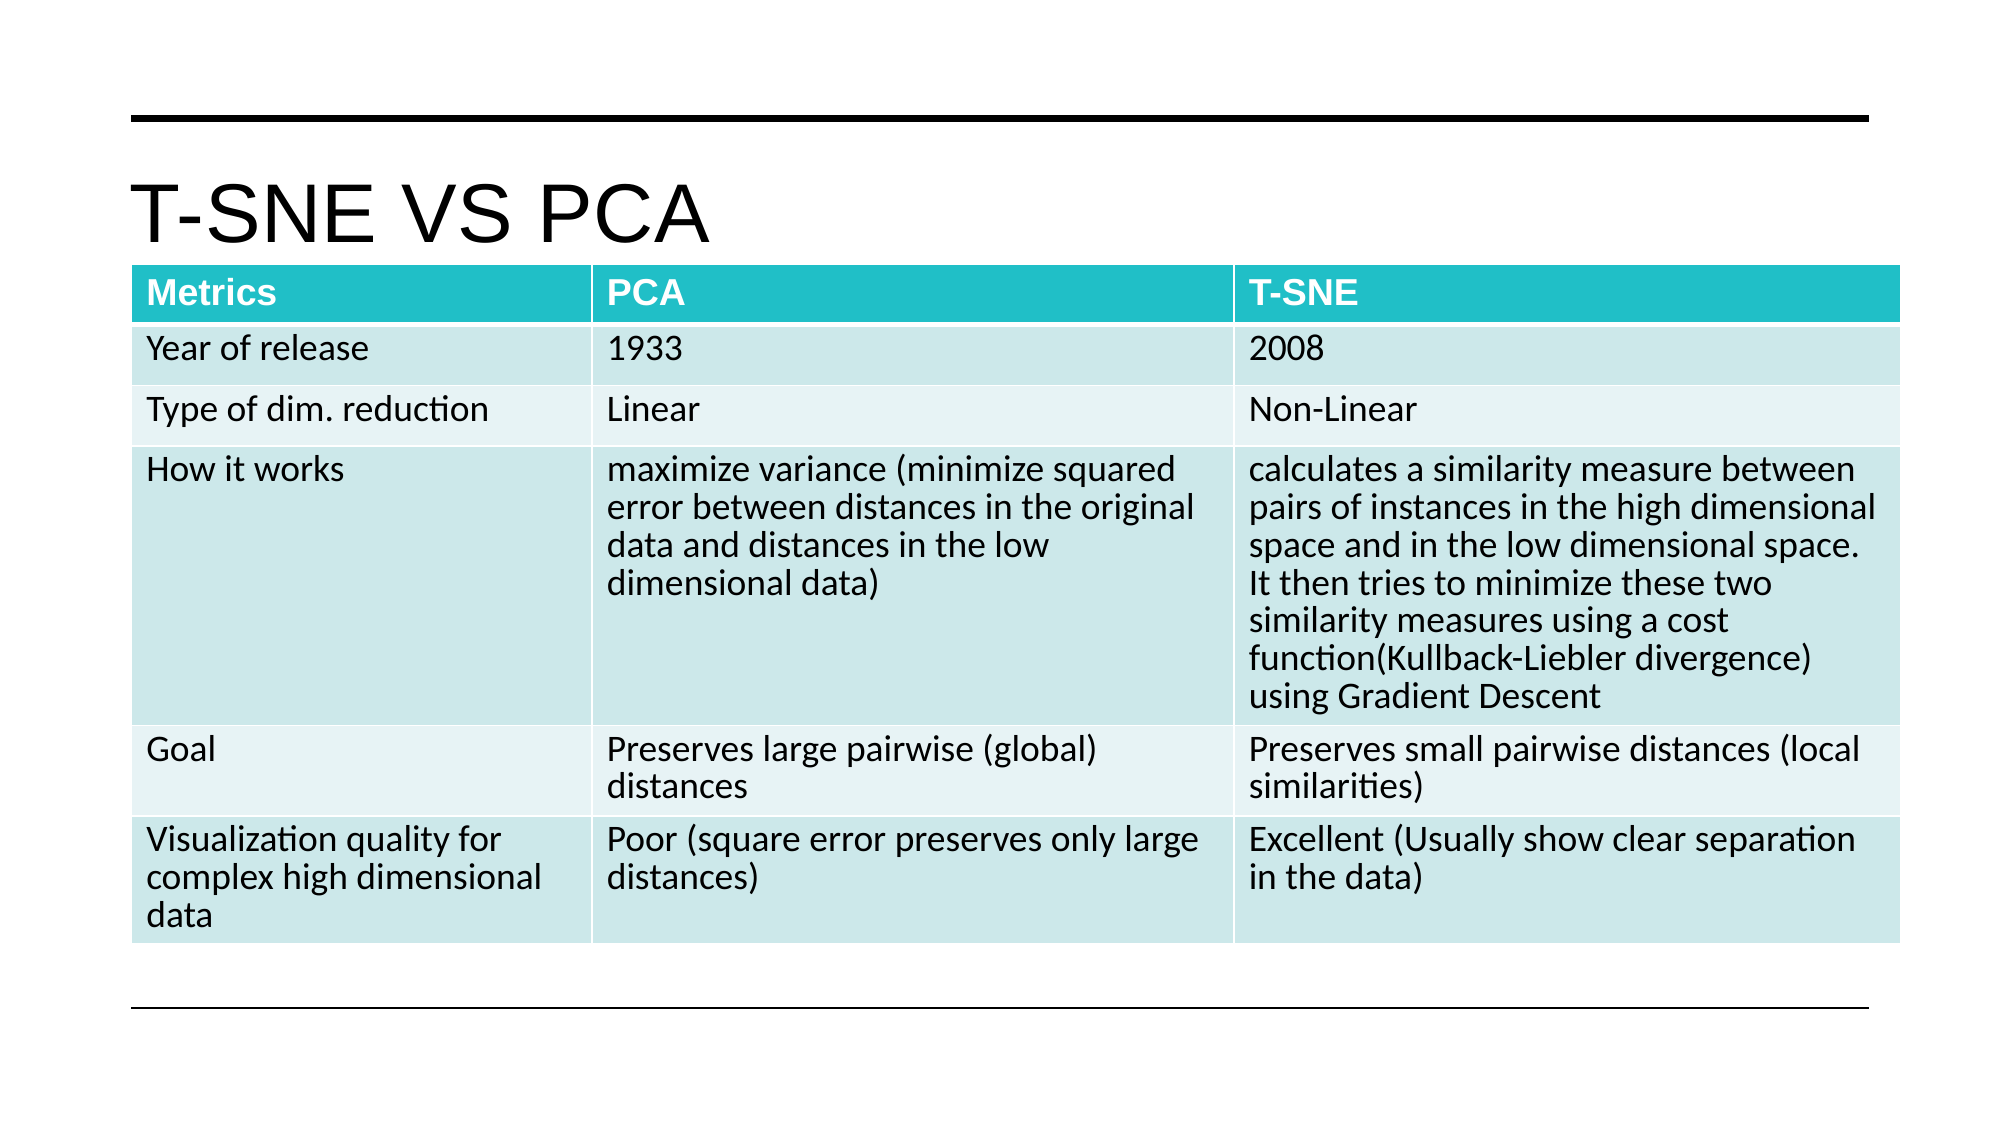

# T-SNE VS PCA
| Metrics | PCA | T-SNE |
| --- | --- | --- |
| Year of release | 1933 | 2008 |
| Type of dim. reduction | Linear | Non-Linear |
| How it works | maximize variance (minimize squared error between distances in the original data and distances in the low dimensional data) | calculates a similarity measure between pairs of instances in the high dimensional space and in the low dimensional space. It then tries to minimize these two similarity measures using a cost function(Kullback-Liebler divergence) using Gradient Descent |
| Goal | Preserves large pairwise (global) distances | Preserves small pairwise distances (local similarities) |
| Visualization quality for complex high dimensional data | Poor (square error preserves only large distances) | Excellent (Usually show clear separation in the data) |